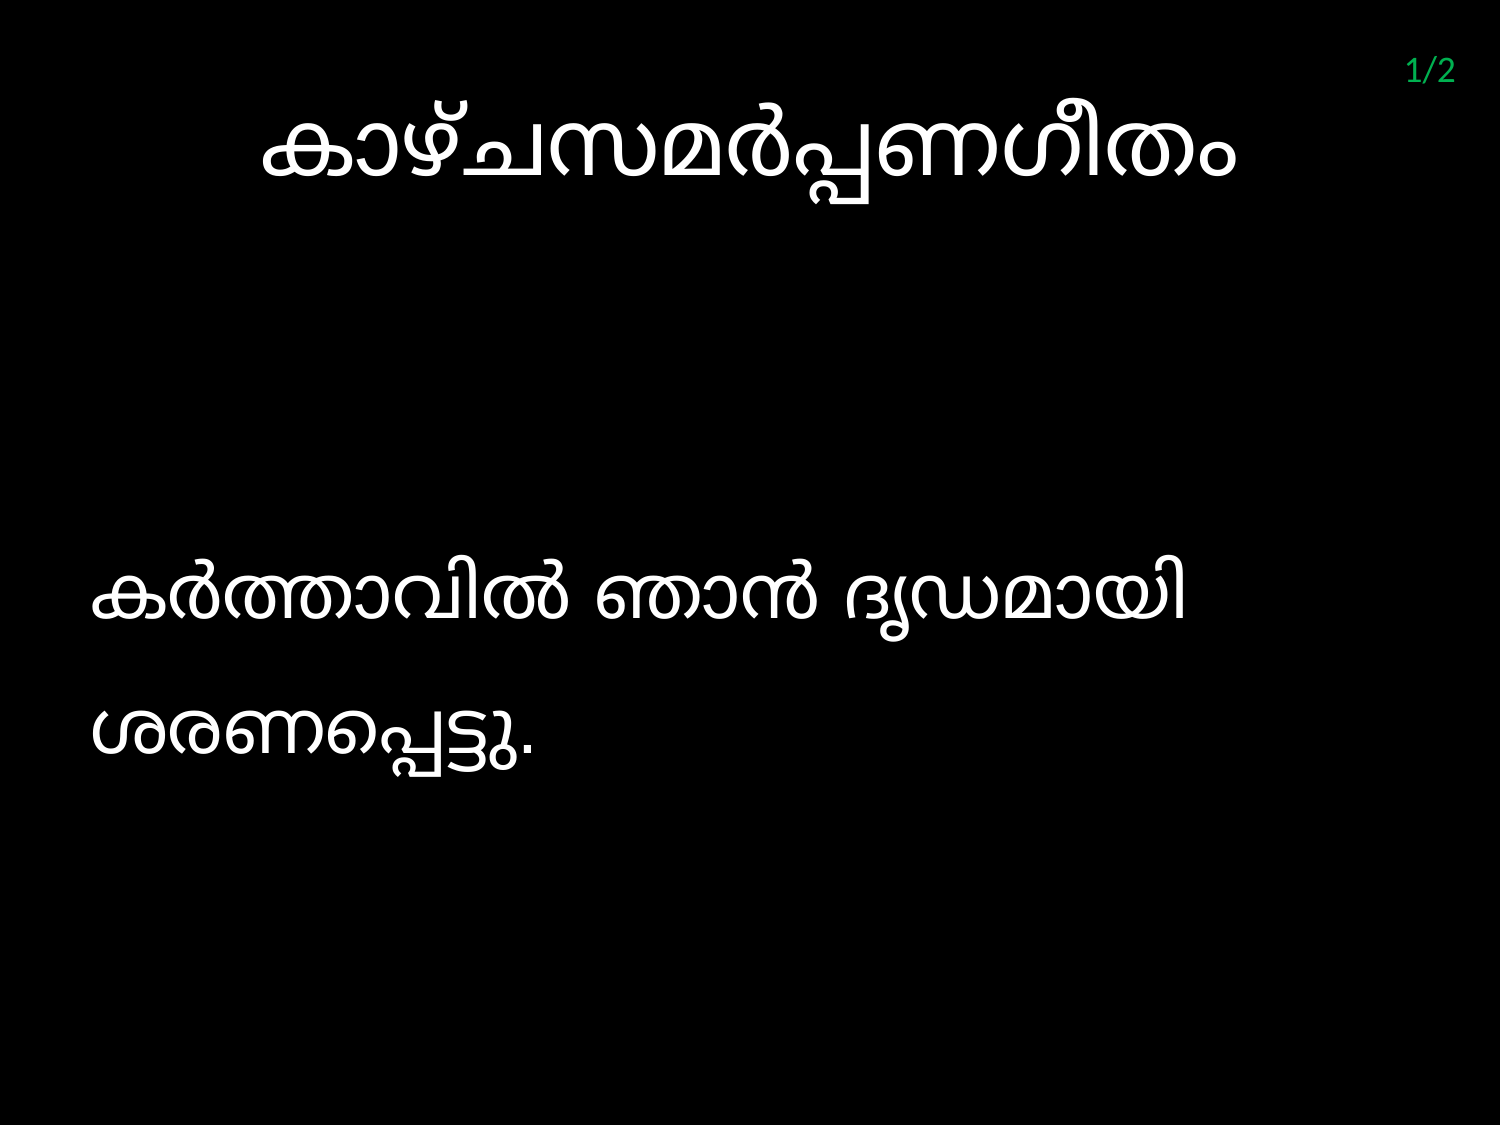

1/2
# കാഴ്ചസമര്‍പ്പണഗീതം
കര്‍ത്താവില്‍ ഞാന്‍ ദൃഡമായി ശരണപ്പെട്ടു.